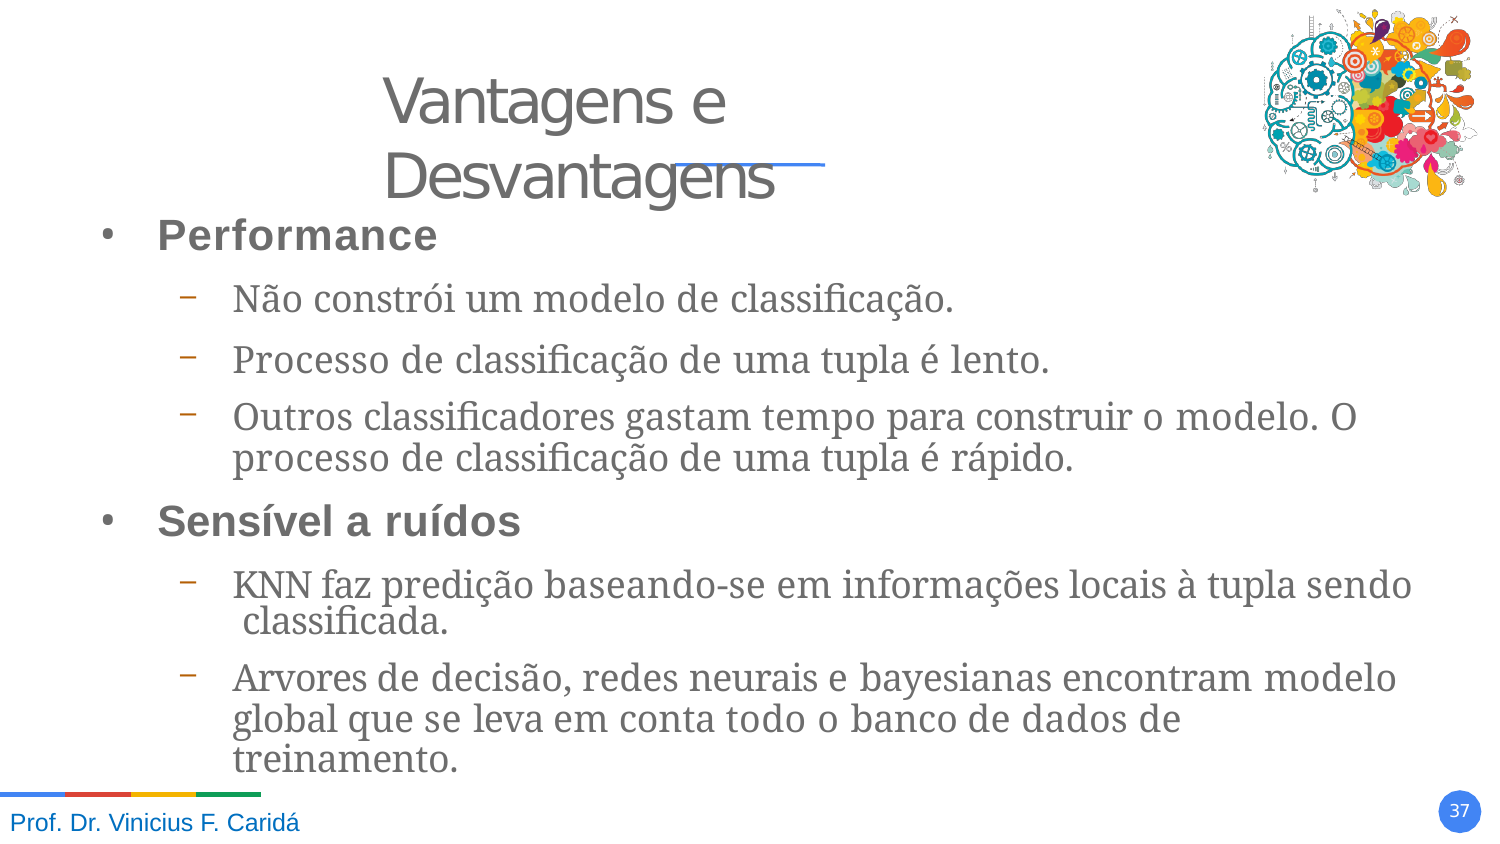

# Vantagens e Desvantagens

Performance
Não constrói um modelo de classificação.
Processo de classificação de uma tupla é lento.
Outros classificadores gastam tempo para construir o modelo. O
processo de classificação de uma tupla é rápido.
Sensível a ruídos
KNN faz predição baseando-se em informações locais à tupla sendo  classificada.
Arvores de decisão, redes neurais e bayesianas encontram modelo
global que se leva em conta todo o banco de dados de treinamento.

37
Prof. Dr. Vinicius F. Caridá